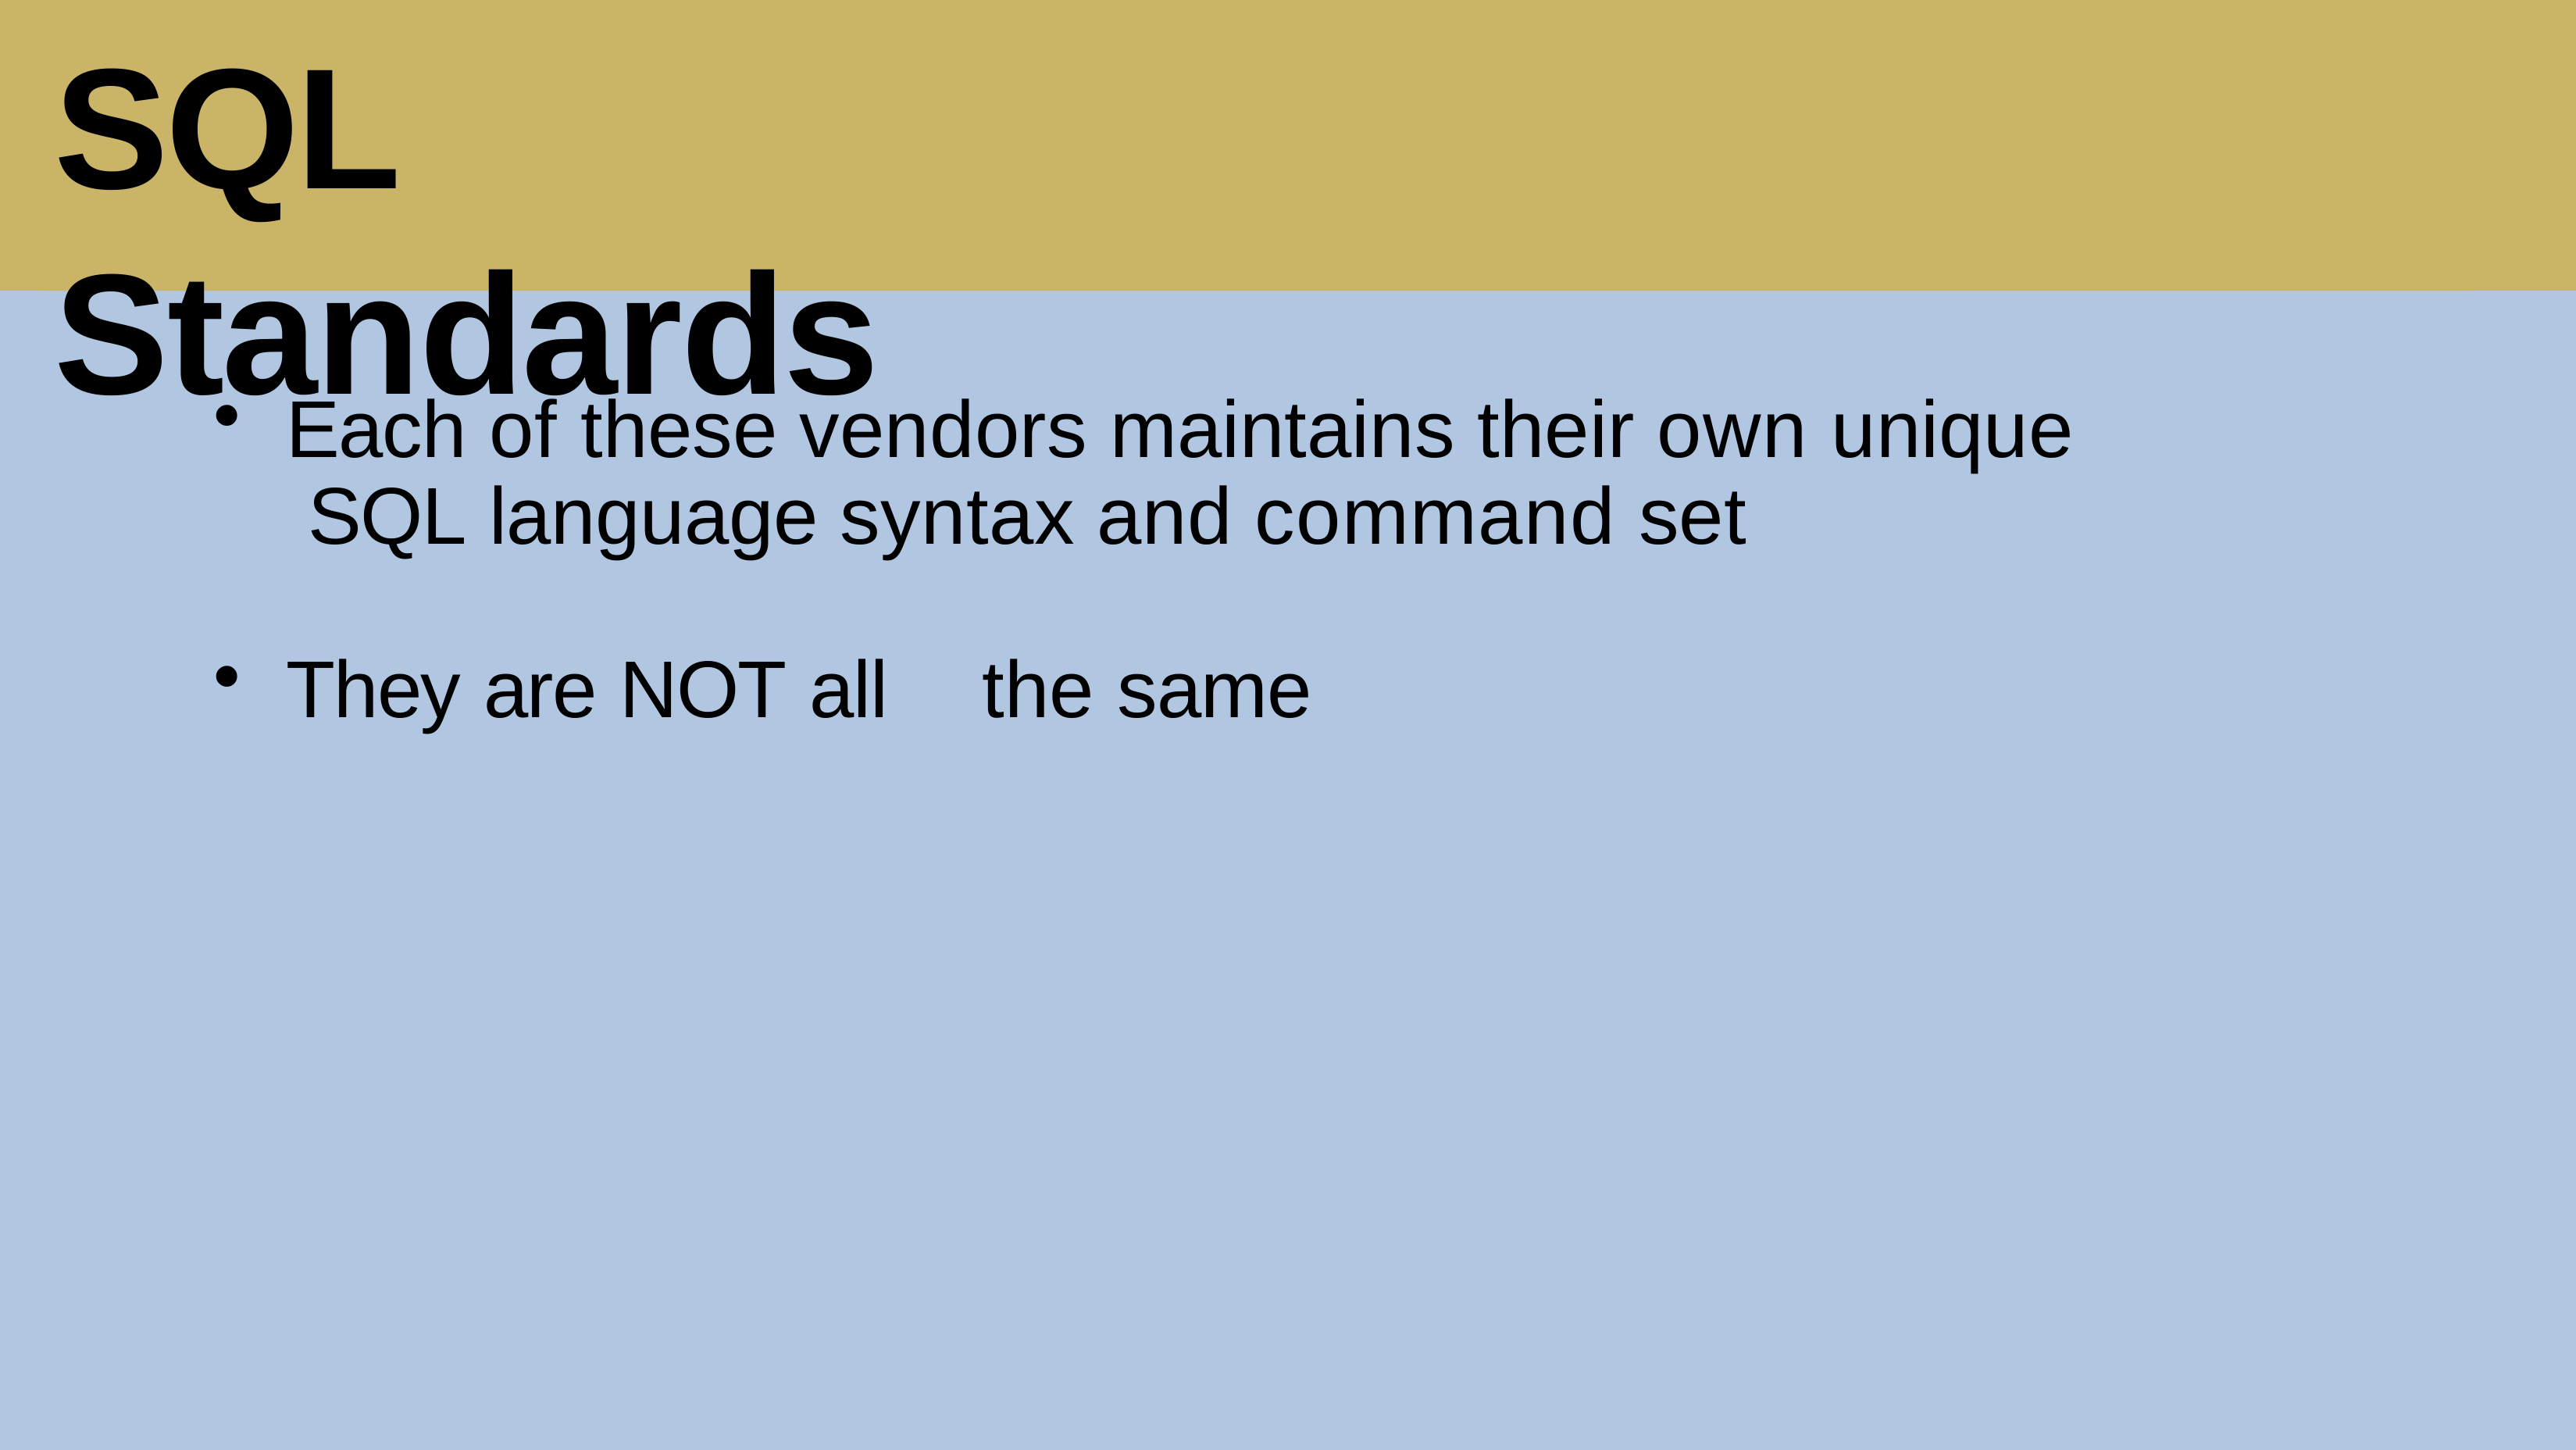

# SQL Standards
Each of these vendors maintains their own unique  SQL language syntax and command set
They are NOT all	the same